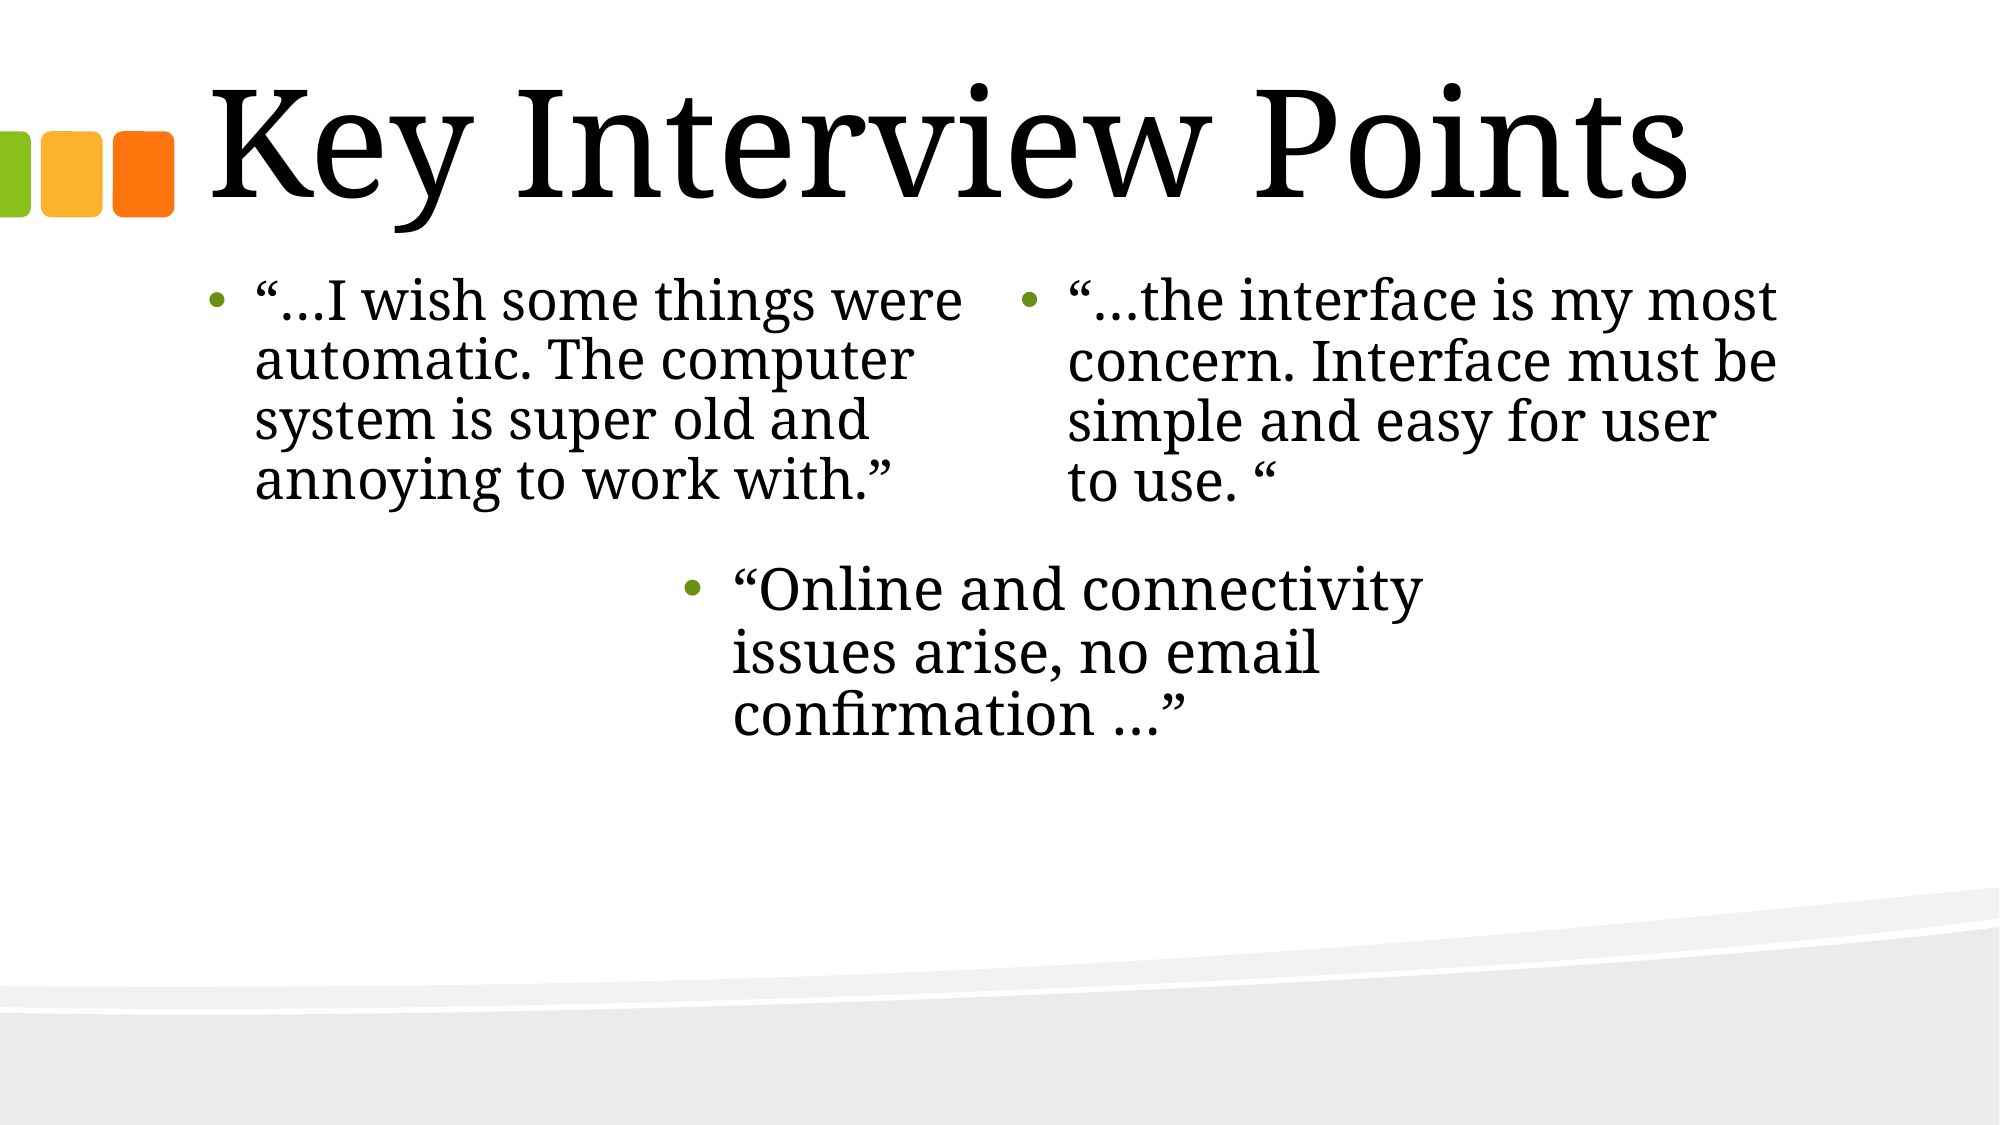

# Key Interview Points
“…I wish some things were automatic. The computer system is super old and annoying to work with.”
“…the interface is my most concern. Interface must be simple and easy for user to use. “
“Online and connectivity issues arise, no email confirmation …”